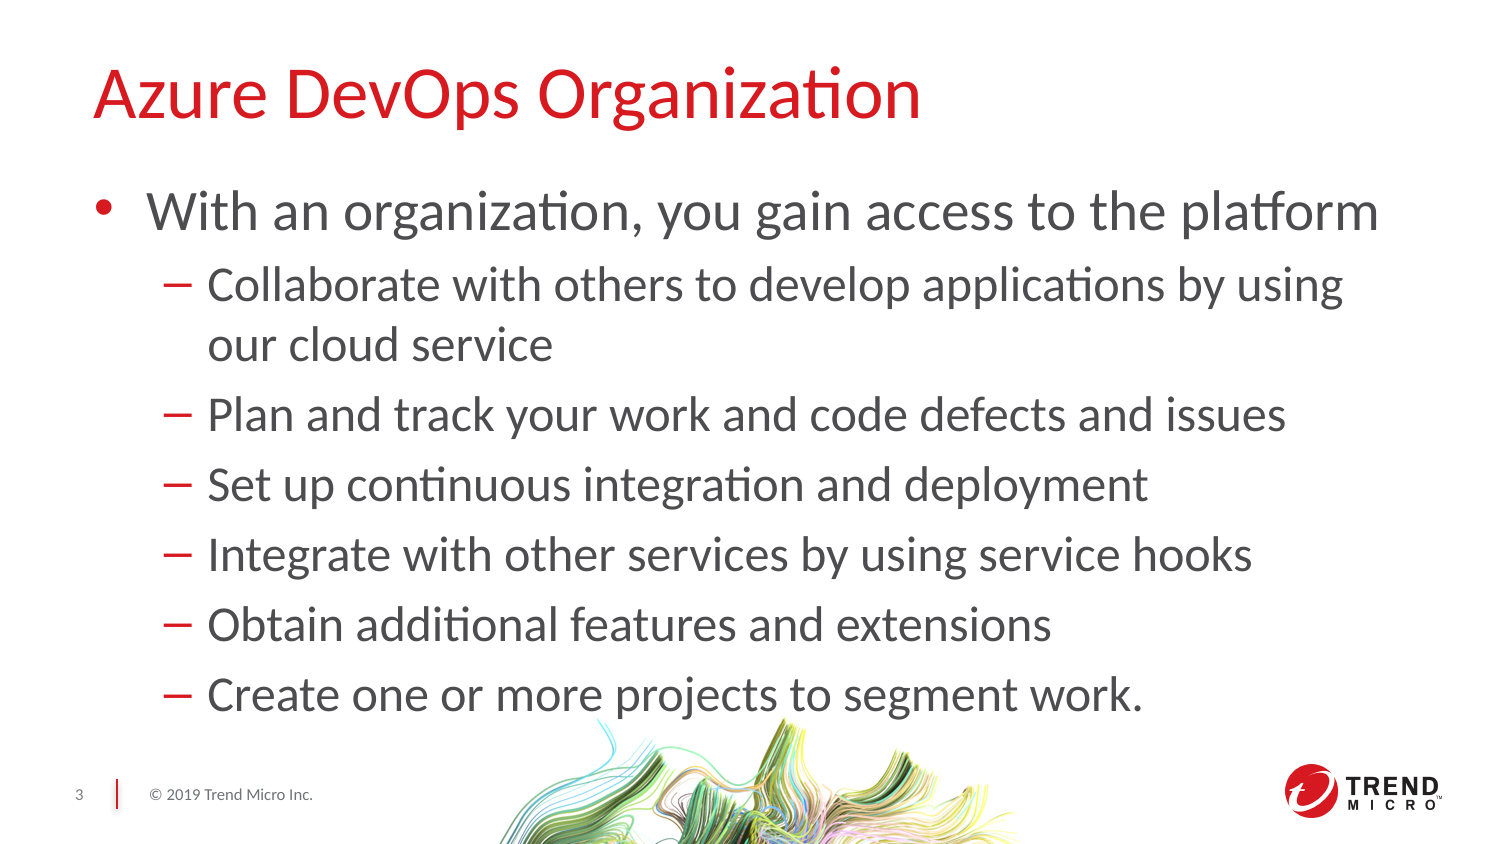

# Azure DevOps Organization
With an organization, you gain access to the platform
Collaborate with others to develop applications by using our cloud service
Plan and track your work and code defects and issues
Set up continuous integration and deployment
Integrate with other services by using service hooks
Obtain additional features and extensions
Create one or more projects to segment work.